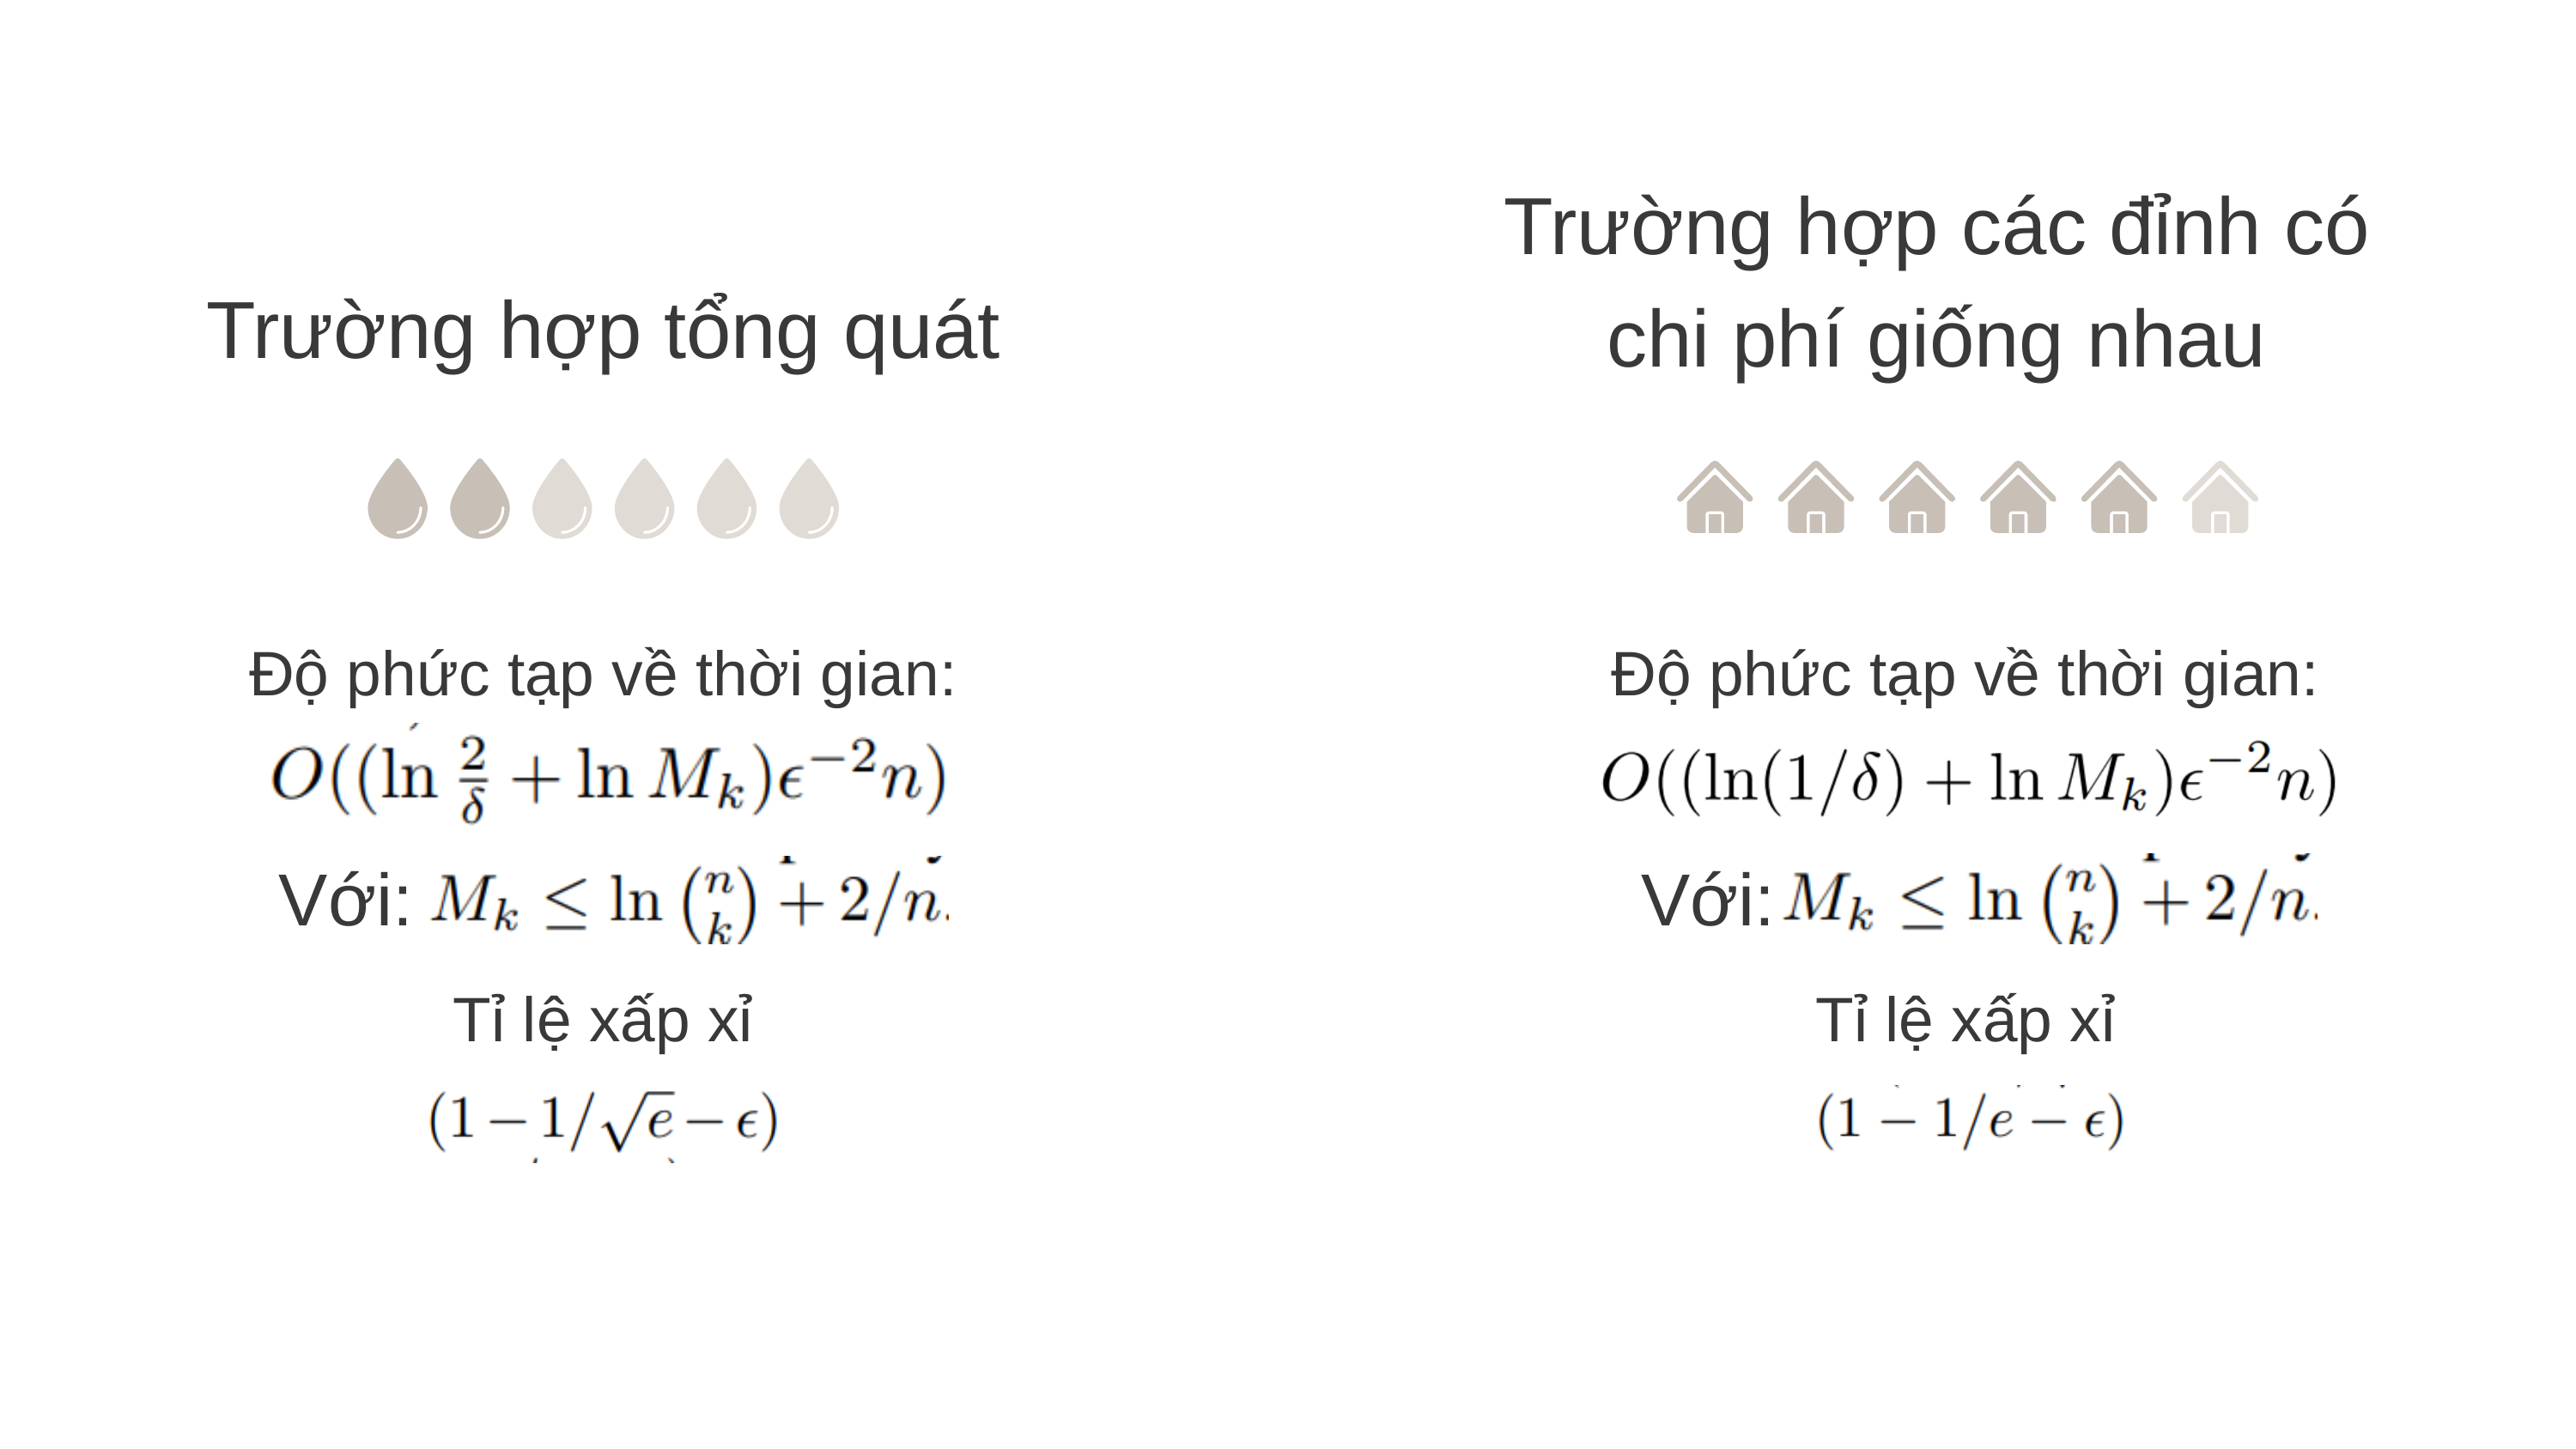

Trường hợp các đỉnh có chi phí giống nhau
Trường hợp tổng quát

Độ phức tạp về thời gian:
Độ phức tạp về thời gian:

Với:
Với:

Tỉ lệ xấp xỉ
Tỉ lệ xấp xỉ